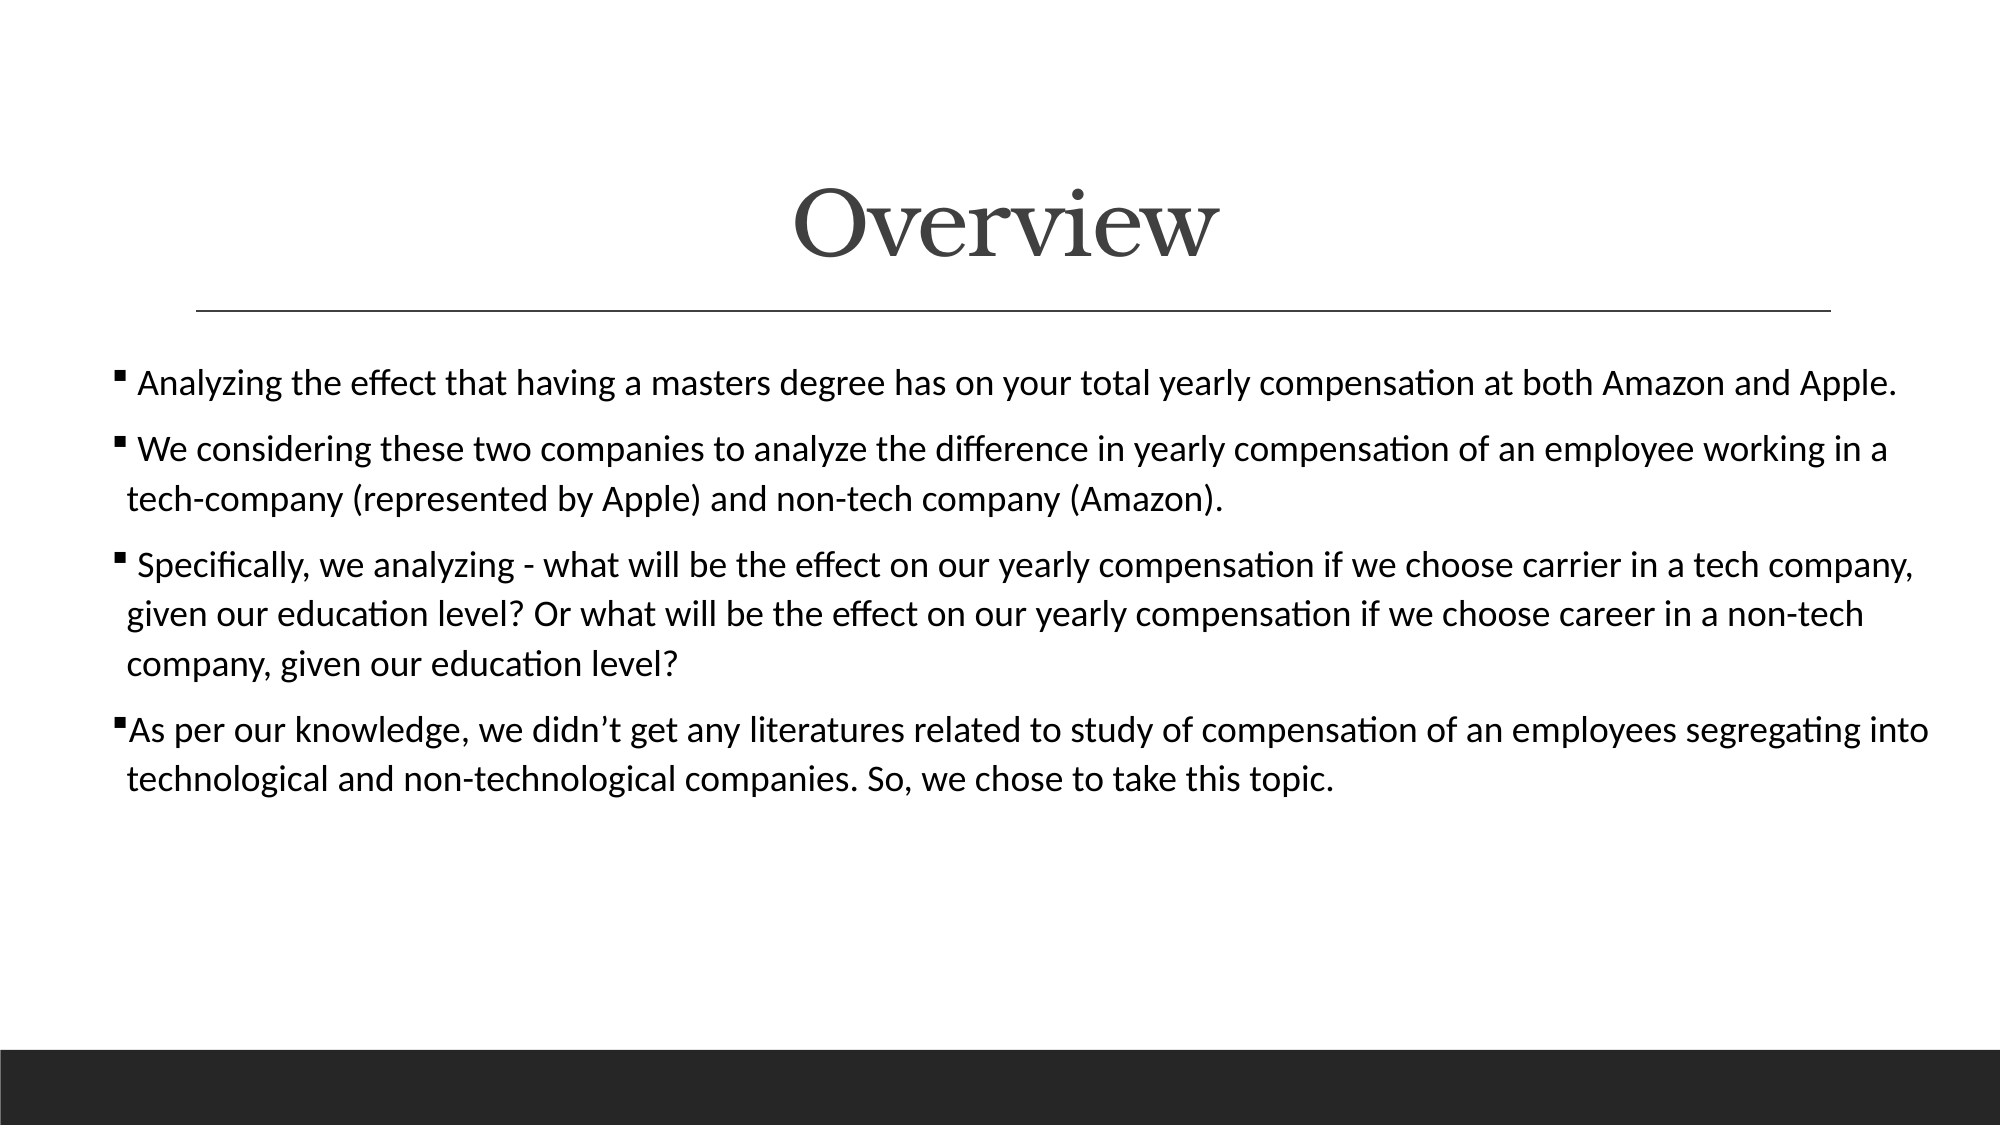

# Overview
 Analyzing the effect that having a masters degree has on your total yearly compensation at both Amazon and Apple.
 We considering these two companies to analyze the difference in yearly compensation of an employee working in a tech-company (represented by Apple) and non-tech company (Amazon).
 Specifically, we analyzing - what will be the effect on our yearly compensation if we choose carrier in a tech company, given our education level? Or what will be the effect on our yearly compensation if we choose career in a non-tech company, given our education level?
As per our knowledge, we didn’t get any literatures related to study of compensation of an employees segregating into technological and non-technological companies. So, we chose to take this topic.